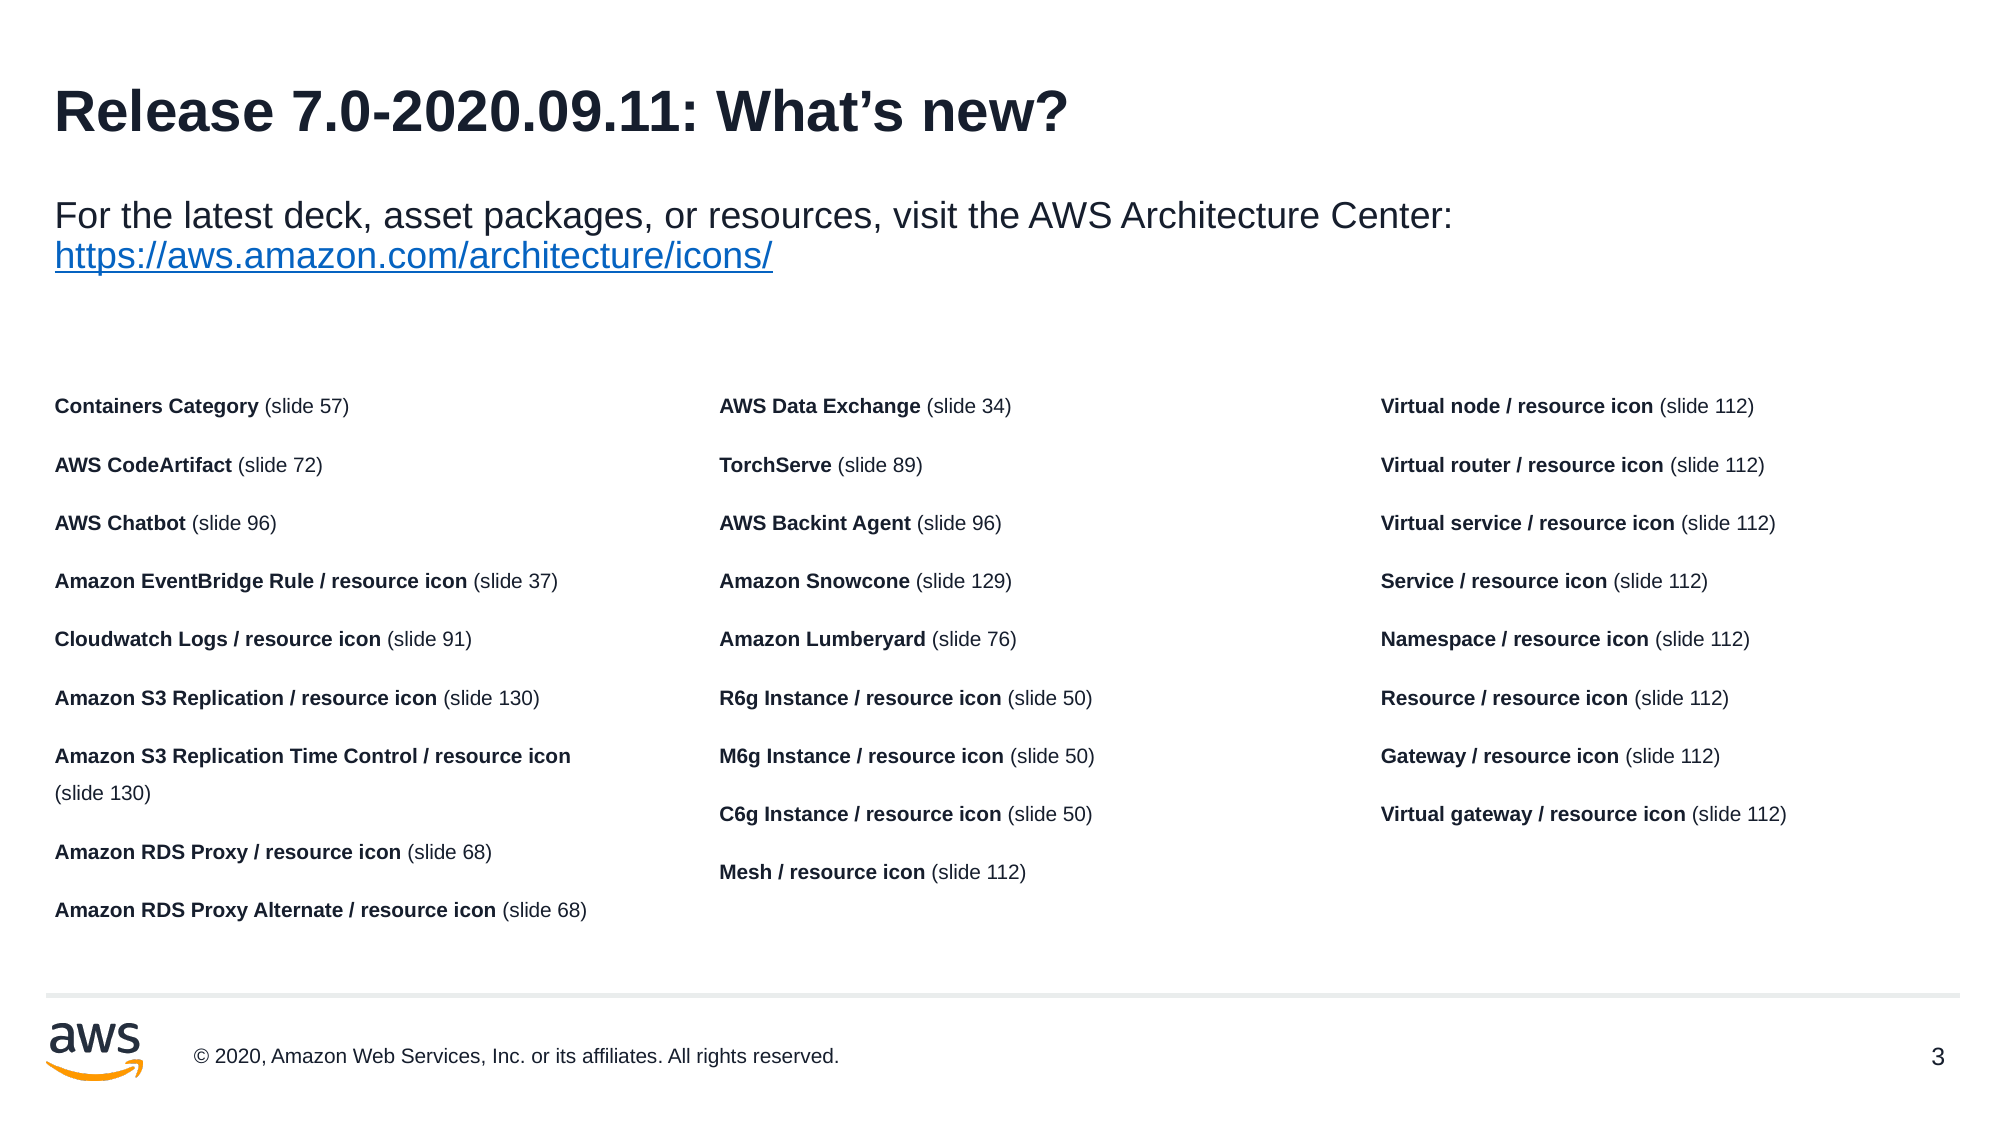

# Release 7.0-2020.09.11: What’s new?
For the latest deck, asset packages, or resources, visit the AWS Architecture Center: https://aws.amazon.com/architecture/icons/

Containers Category (slide 57)
AWS CodeArtifact (slide 72)
AWS Chatbot (slide 96)
Amazon EventBridge Rule / resource icon (slide 37)
Cloudwatch Logs / resource icon (slide 91)
Amazon S3 Replication / resource icon (slide 130)
Amazon S3 Replication Time Control / resource icon (slide 130)
Amazon RDS Proxy / resource icon (slide 68)
Amazon RDS Proxy Alternate / resource icon (slide 68)
AWS Data Exchange (slide 34)
TorchServe (slide 89)
AWS Backint Agent (slide 96)
Amazon Snowcone (slide 129)
Amazon Lumberyard (slide 76)
R6g Instance / resource icon (slide 50)
M6g Instance / resource icon (slide 50)
C6g Instance / resource icon (slide 50)
Mesh / resource icon (slide 112)

Virtual node / resource icon (slide 112)
Virtual router / resource icon (slide 112)
Virtual service / resource icon (slide 112)
Service / resource icon (slide 112)
Namespace / resource icon (slide 112)
Resource / resource icon (slide 112)
Gateway / resource icon (slide 112)
Virtual gateway / resource icon (slide 112)
© 2020, Amazon Web Services, Inc. or its affiliates. All rights reserved.
3